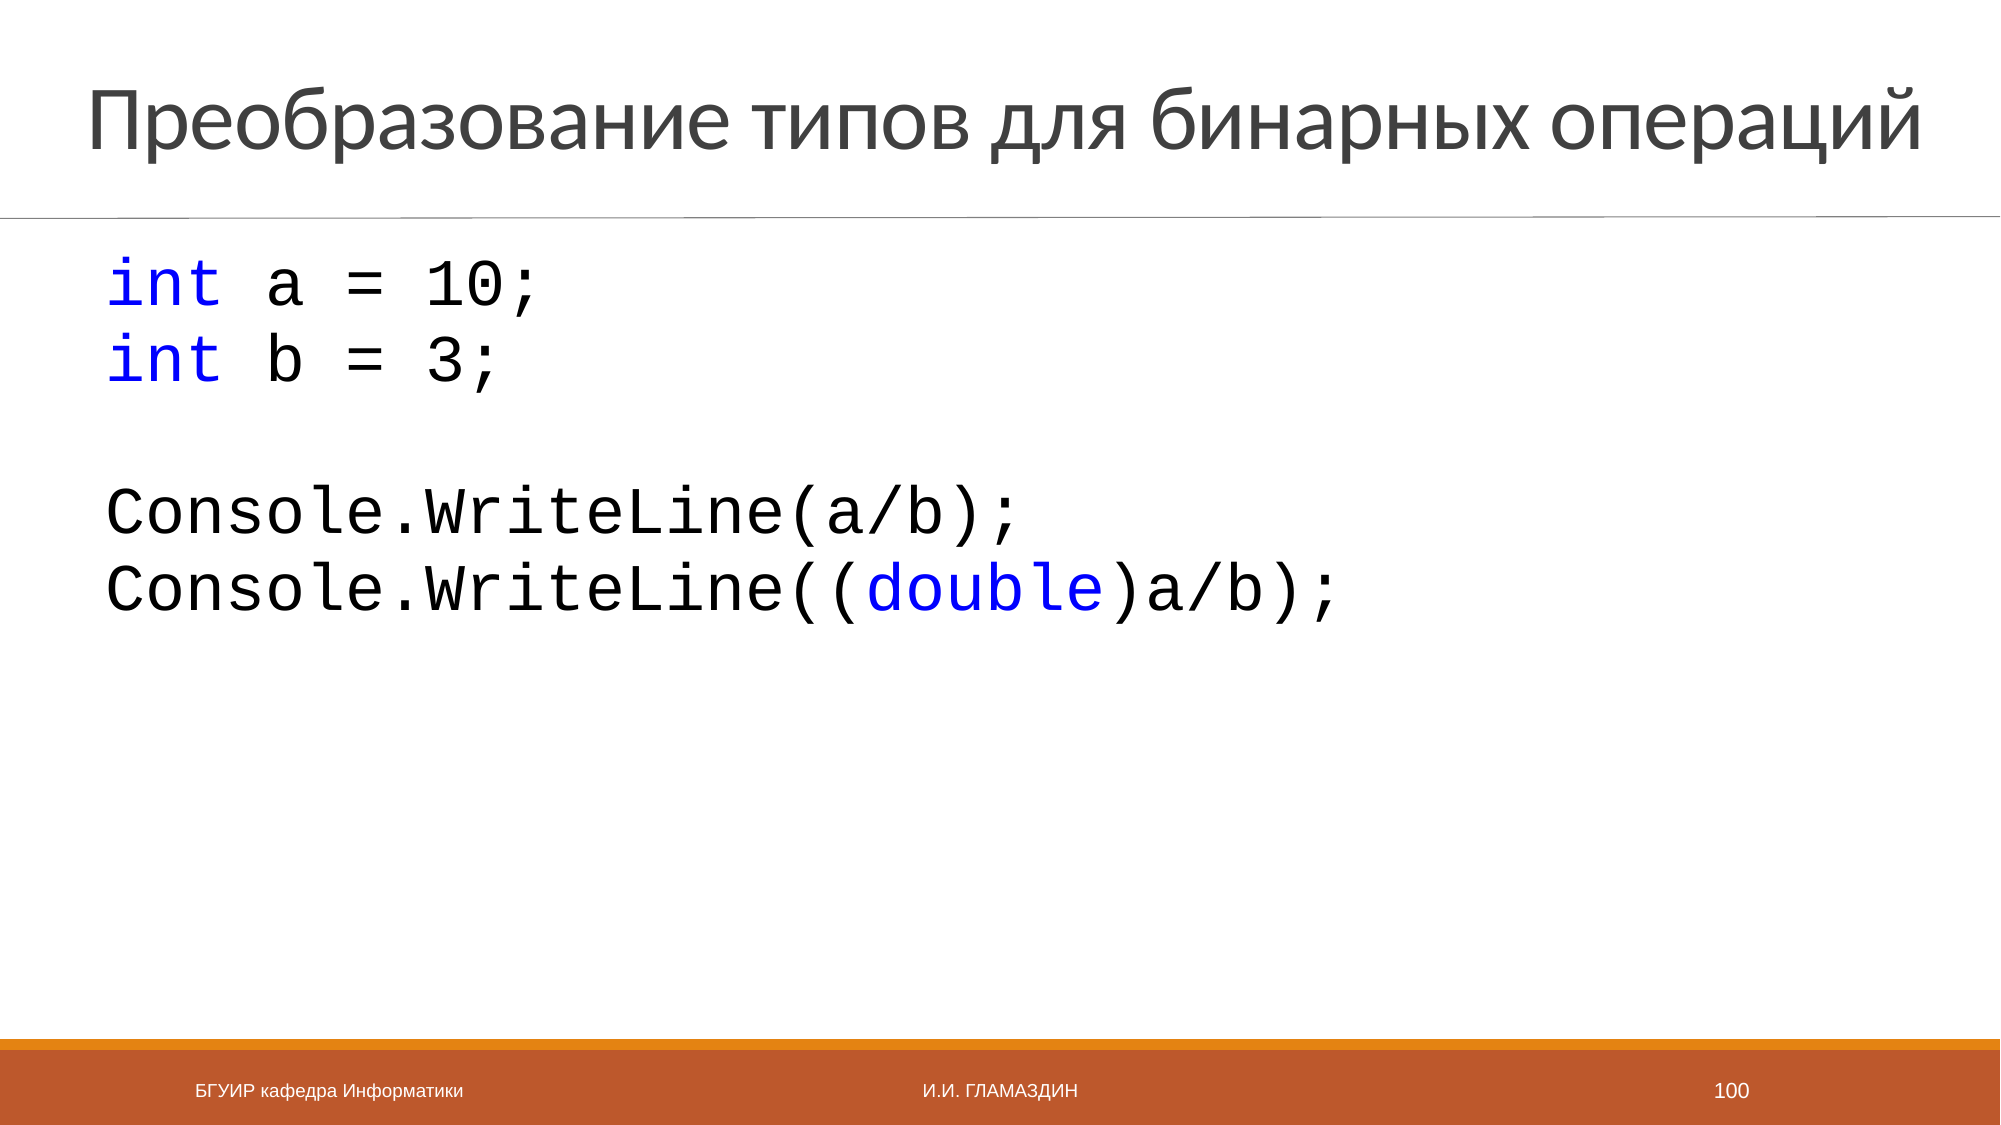

# Преобразование типов для бинарных операций
int a = 10;
int b = 3;

Console.WriteLine(a/b);
Console.WriteLine((double)a/b);
БГУИР кафедра Информатики
И.И. Гламаздин
100